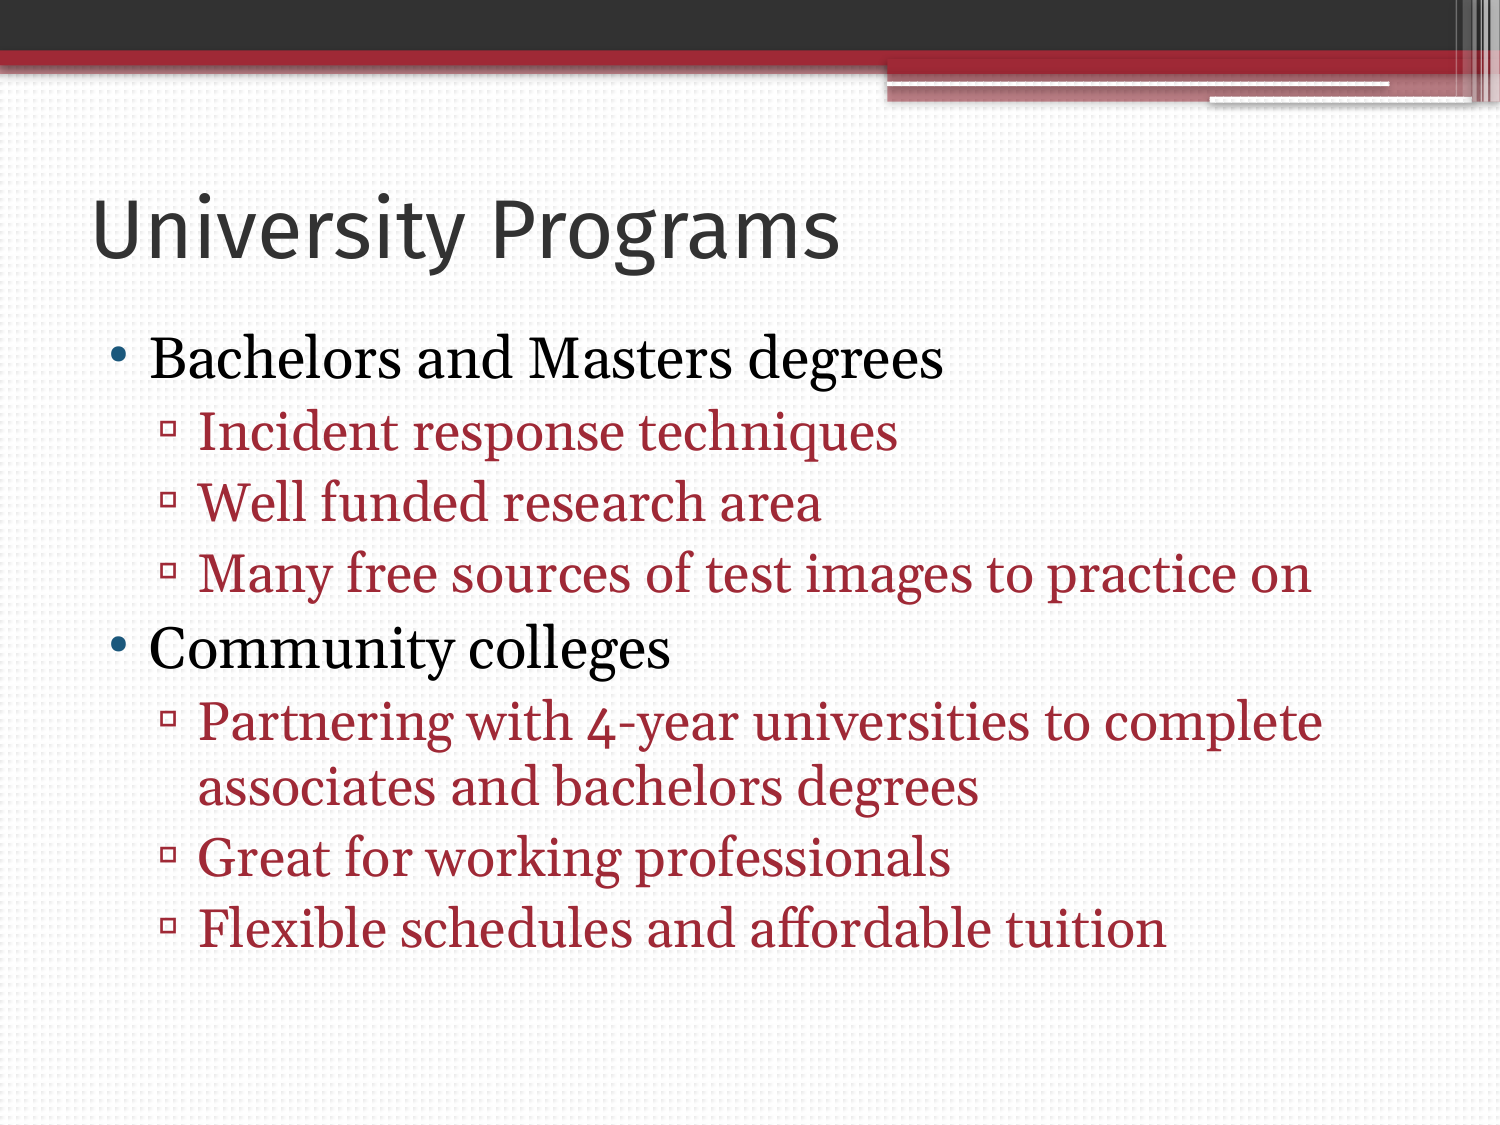

# University Programs
Bachelors and Masters degrees
Incident response techniques
Well funded research area
Many free sources of test images to practice on
Community colleges
Partnering with 4-year universities to complete associates and bachelors degrees
Great for working professionals
Flexible schedules and affordable tuition